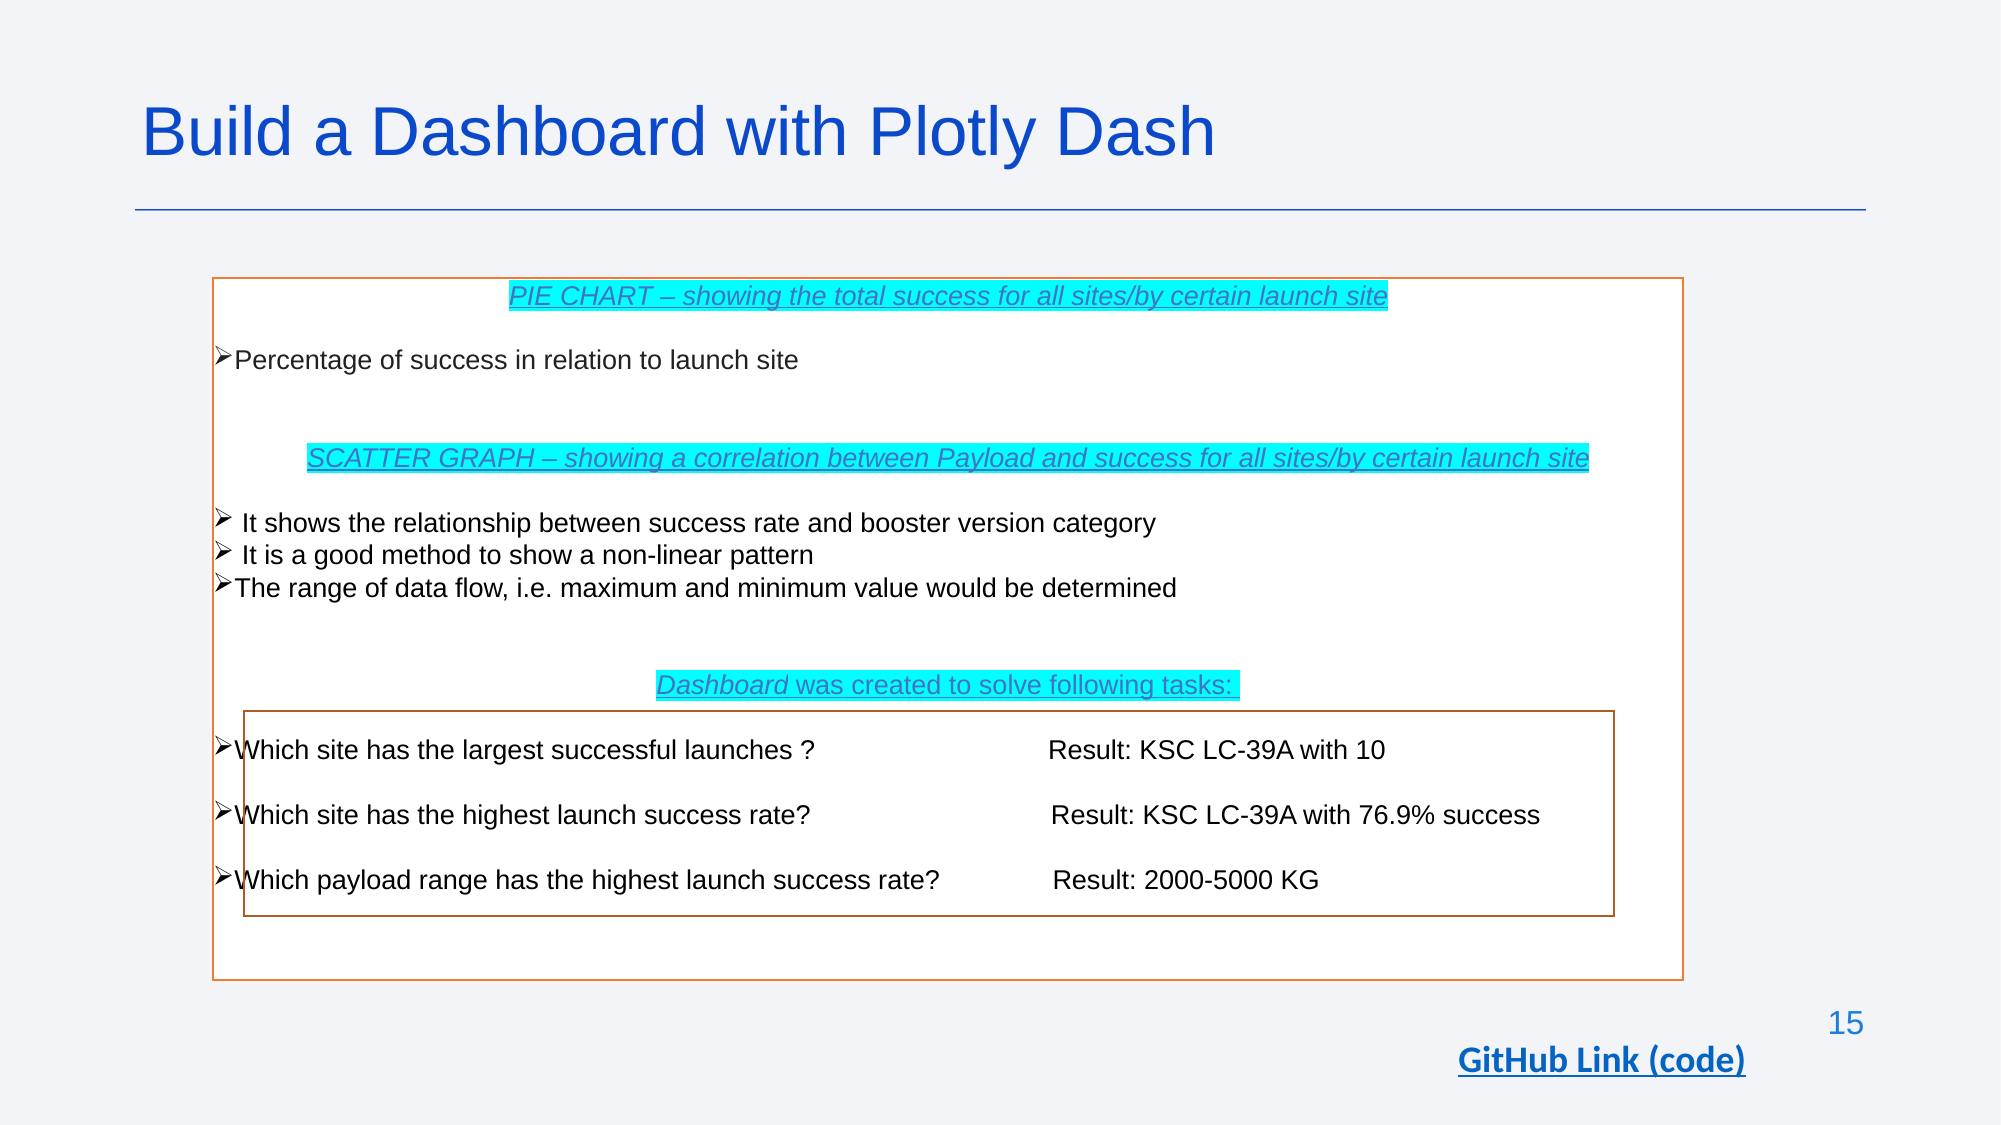

Build a Dashboard with Plotly Dash
PIE CHART – showing the total success for all sites/by certain launch site

Percentage of success in relation to launch site

SCATTER GRAPH – showing a correlation between Payload and success for all sites/by certain launch site

 It shows the relationship between success rate and booster version category
 It is a good method to show a non-linear pattern
The range of data flow, i.e. maximum and minimum value would be determined

Dashboard was created to solve following tasks:

Which site has the largest successful launches ?                               Result: KSC LC-39A with 10

Which site has the highest launch success rate?                                Result: KSC LC-39A with 76.9% success

Which payload range has the highest launch success rate?               Result: 2000-5000 KG

15
GitHub Link (code)